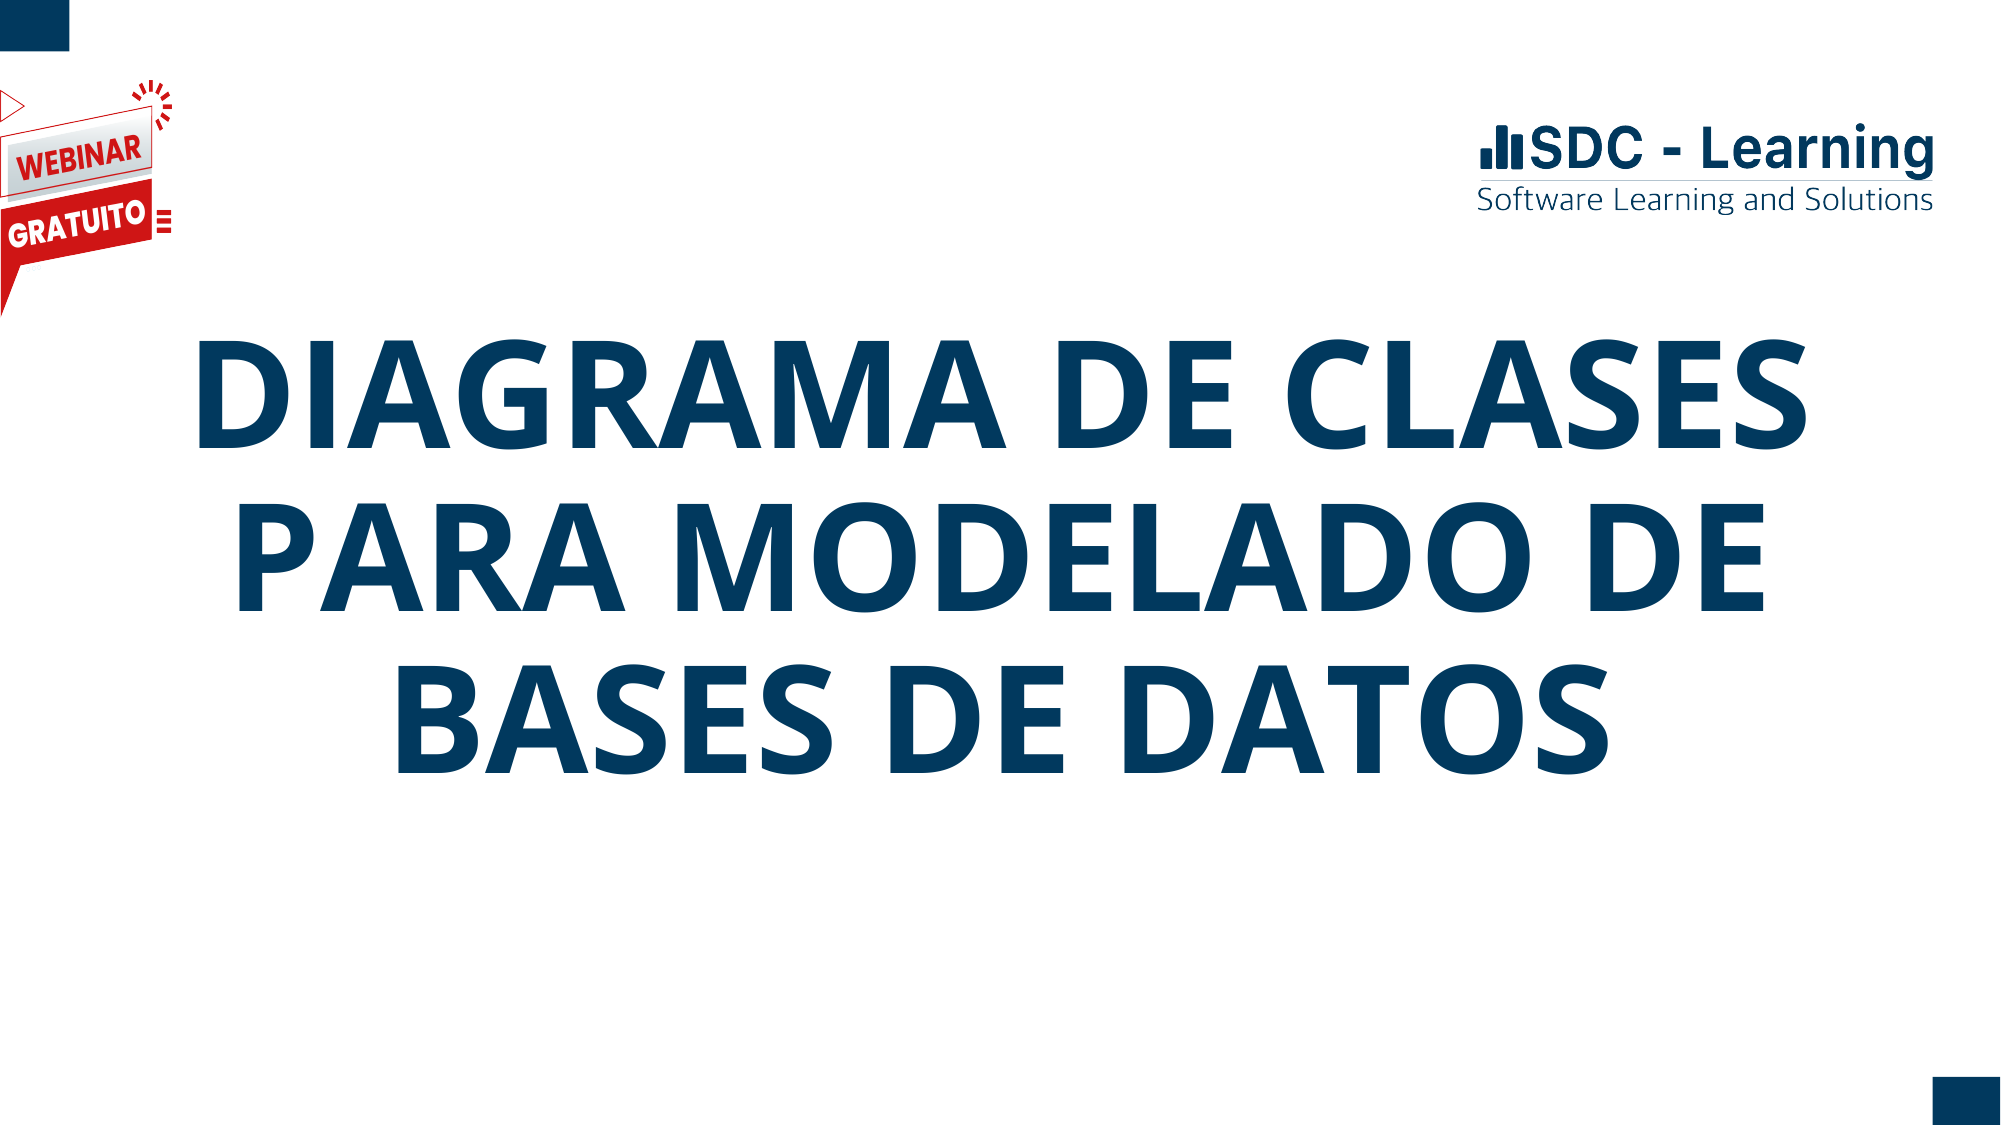

# DIAGRAMA DE CLASES PARA MODELADO DE BASES DE DATOS